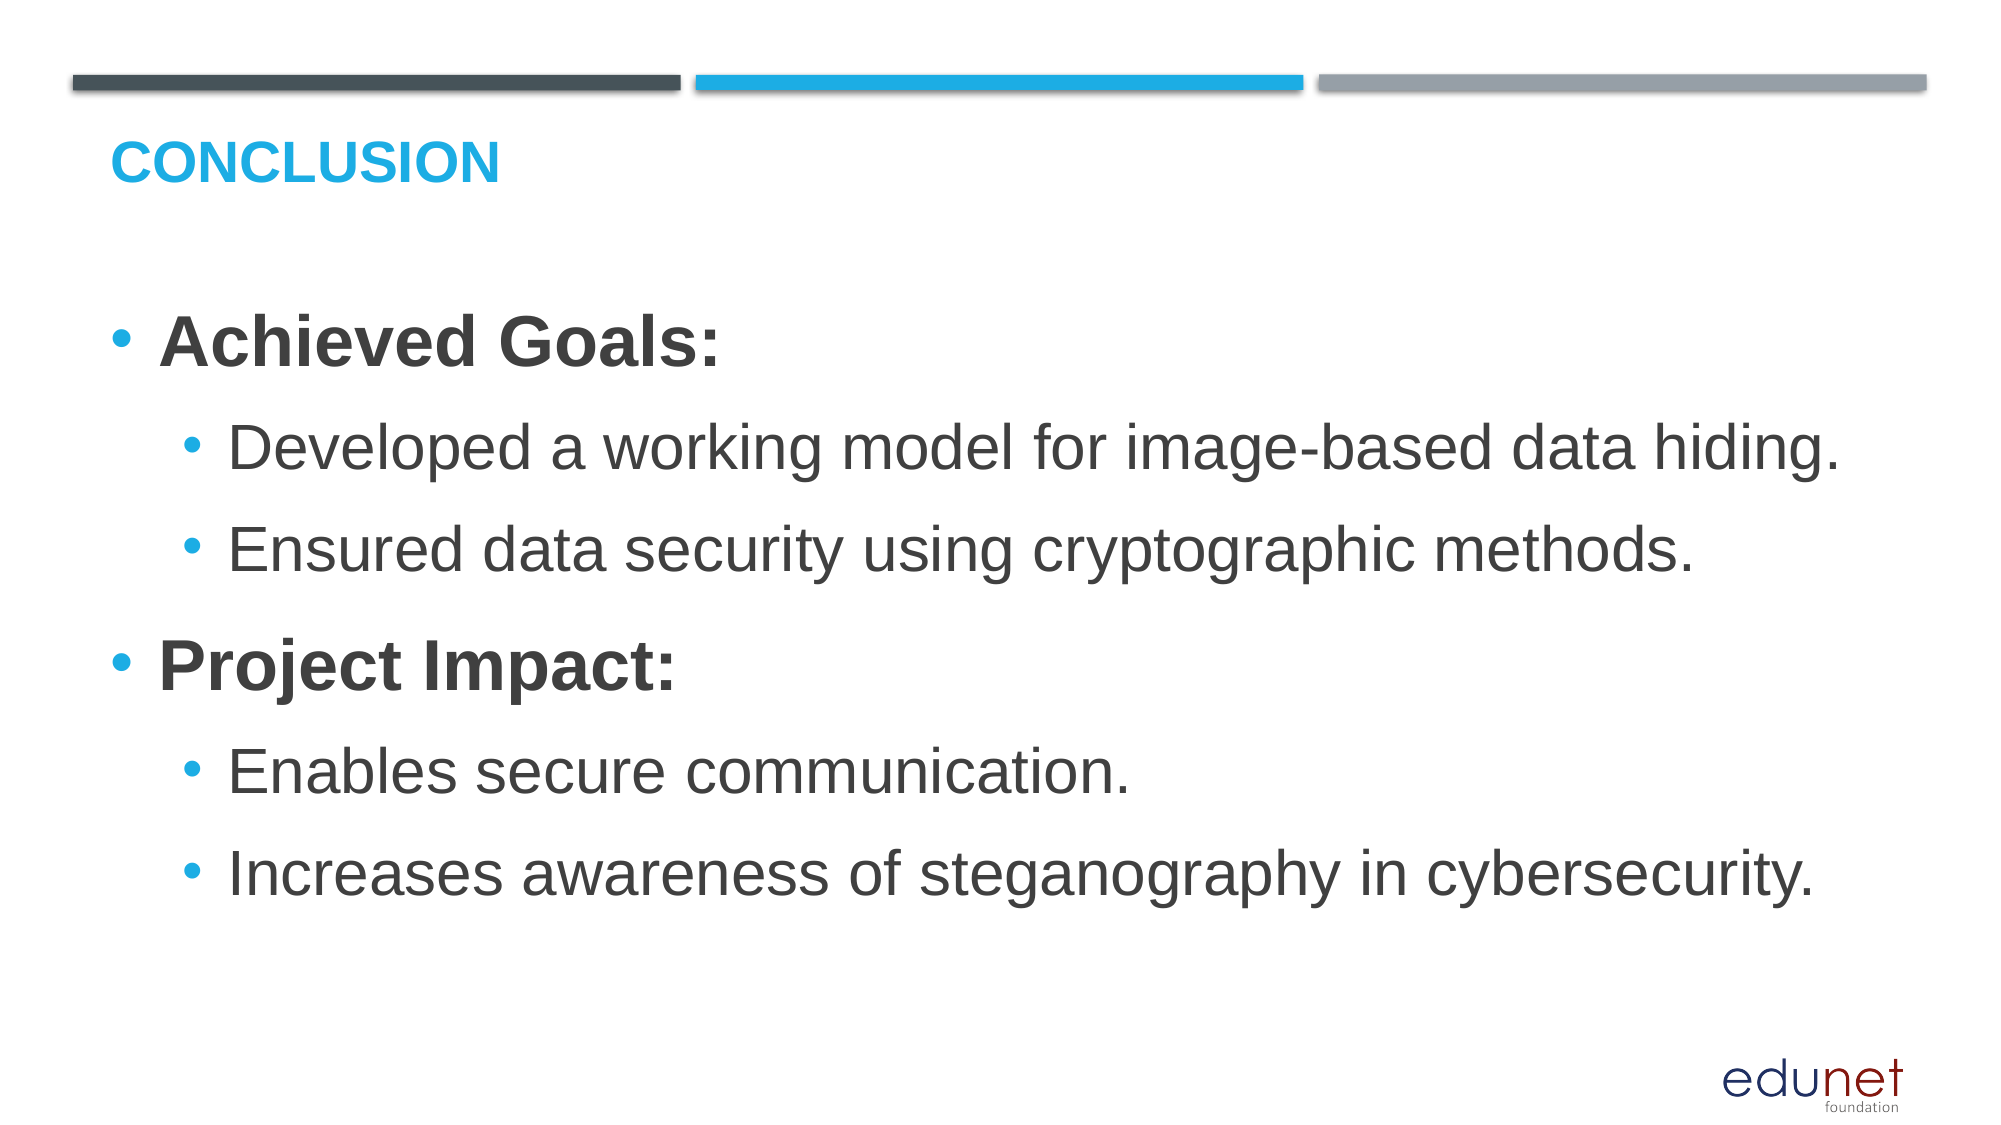

# Conclusion
Achieved Goals:
Developed a working model for image-based data hiding.
Ensured data security using cryptographic methods.
Project Impact:
Enables secure communication.
Increases awareness of steganography in cybersecurity.